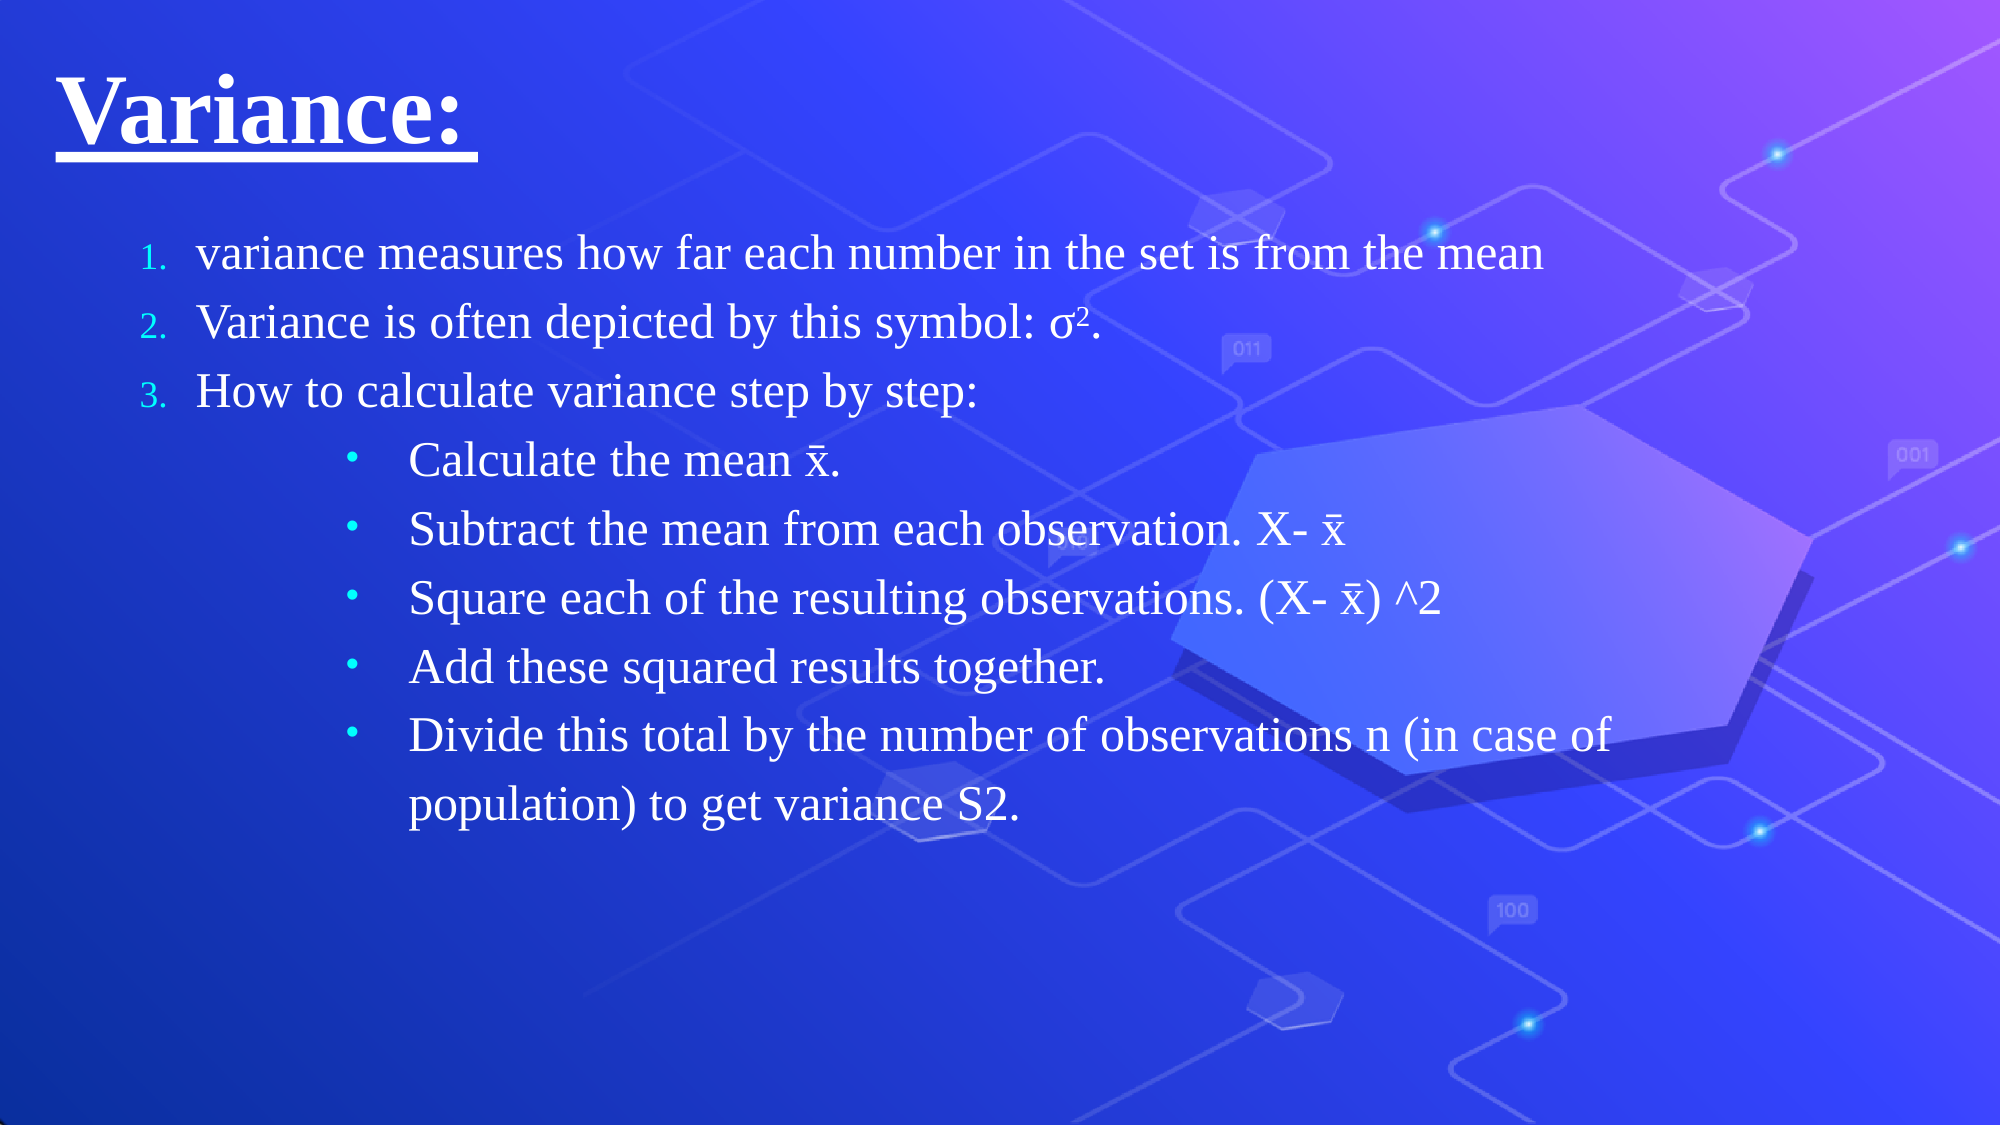

# Variance:

variance measures how far each number in the set is from the mean
Variance is often depicted by this symbol: σ2.
How to calculate variance step by step:
Calculate the mean x̄.
Subtract the mean from each observation. X- x̄
Square each of the resulting observations. (X- x̄) ^2
Add these squared results together.
Divide this total by the number of observations n (in case of population) to get variance S2.